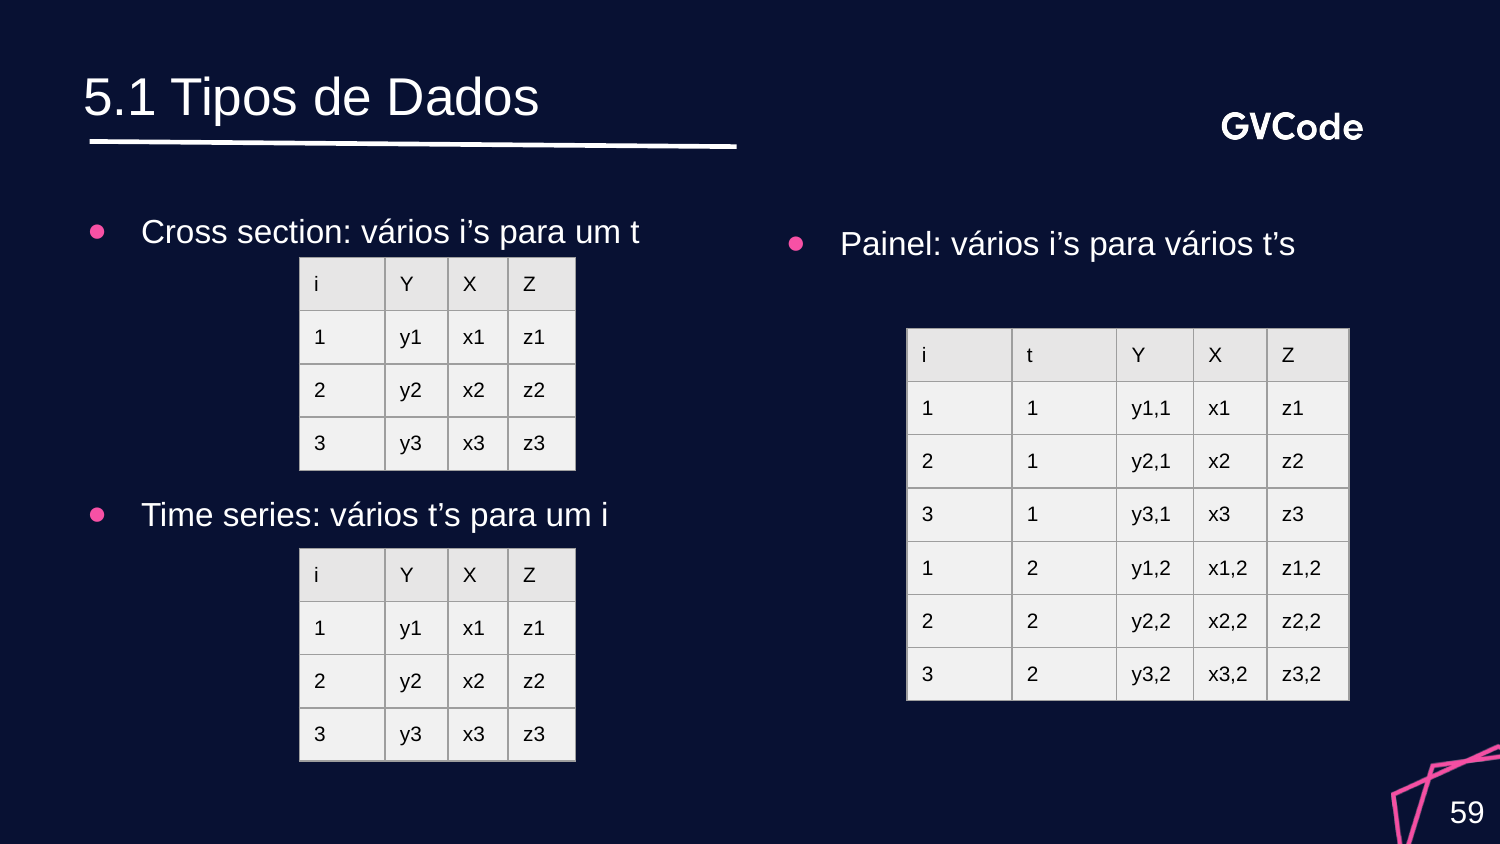

# 5.1 Tipos de Dados
Cross section: vários i’s para um t

Time series: vários t’s para um i
Painel: vários i’s para vários t’s
| i | Y | X | Z |
| --- | --- | --- | --- |
| 1 | y1 | x1 | z1 |
| 2 | y2 | x2 | z2 |
| 3 | y3 | x3 | z3 |
| i | t | Y | X | Z |
| --- | --- | --- | --- | --- |
| 1 | 1 | y1,1 | x1 | z1 |
| 2 | 1 | y2,1 | x2 | z2 |
| 3 | 1 | y3,1 | x3 | z3 |
| 1 | 2 | y1,2 | x1,2 | z1,2 |
| 2 | 2 | y2,2 | x2,2 | z2,2 |
| 3 | 2 | y3,2 | x3,2 | z3,2 |
| i | Y | X | Z |
| --- | --- | --- | --- |
| 1 | y1 | x1 | z1 |
| 2 | y2 | x2 | z2 |
| 3 | y3 | x3 | z3 |
59